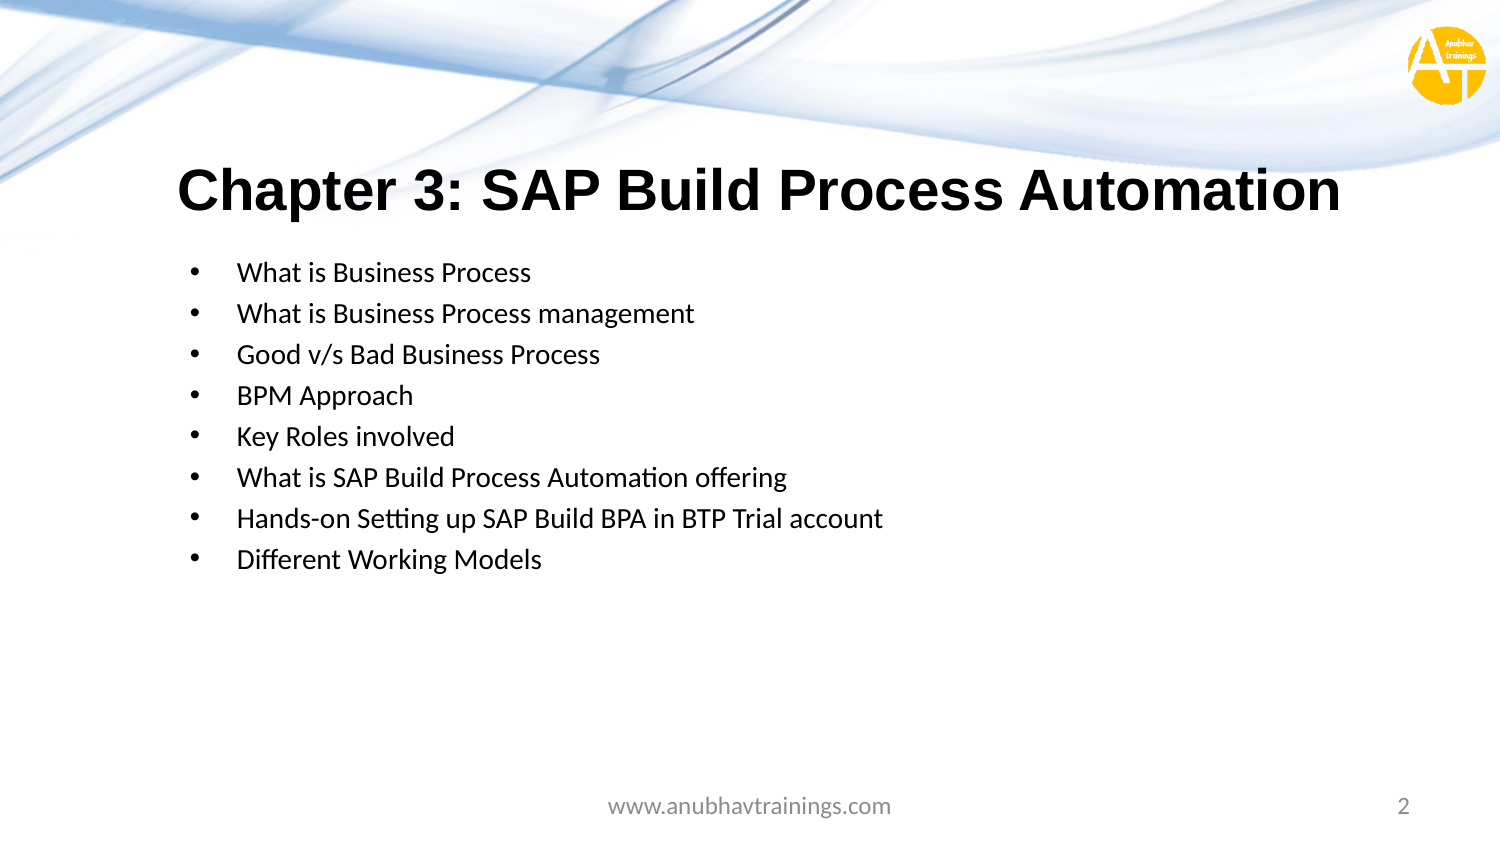

# Chapter 3: SAP Build Process Automation
What is Business Process
What is Business Process management
Good v/s Bad Business Process
BPM Approach
Key Roles involved
What is SAP Build Process Automation offering
Hands-on Setting up SAP Build BPA in BTP Trial account
Different Working Models

www.anubhavtrainings.com
2